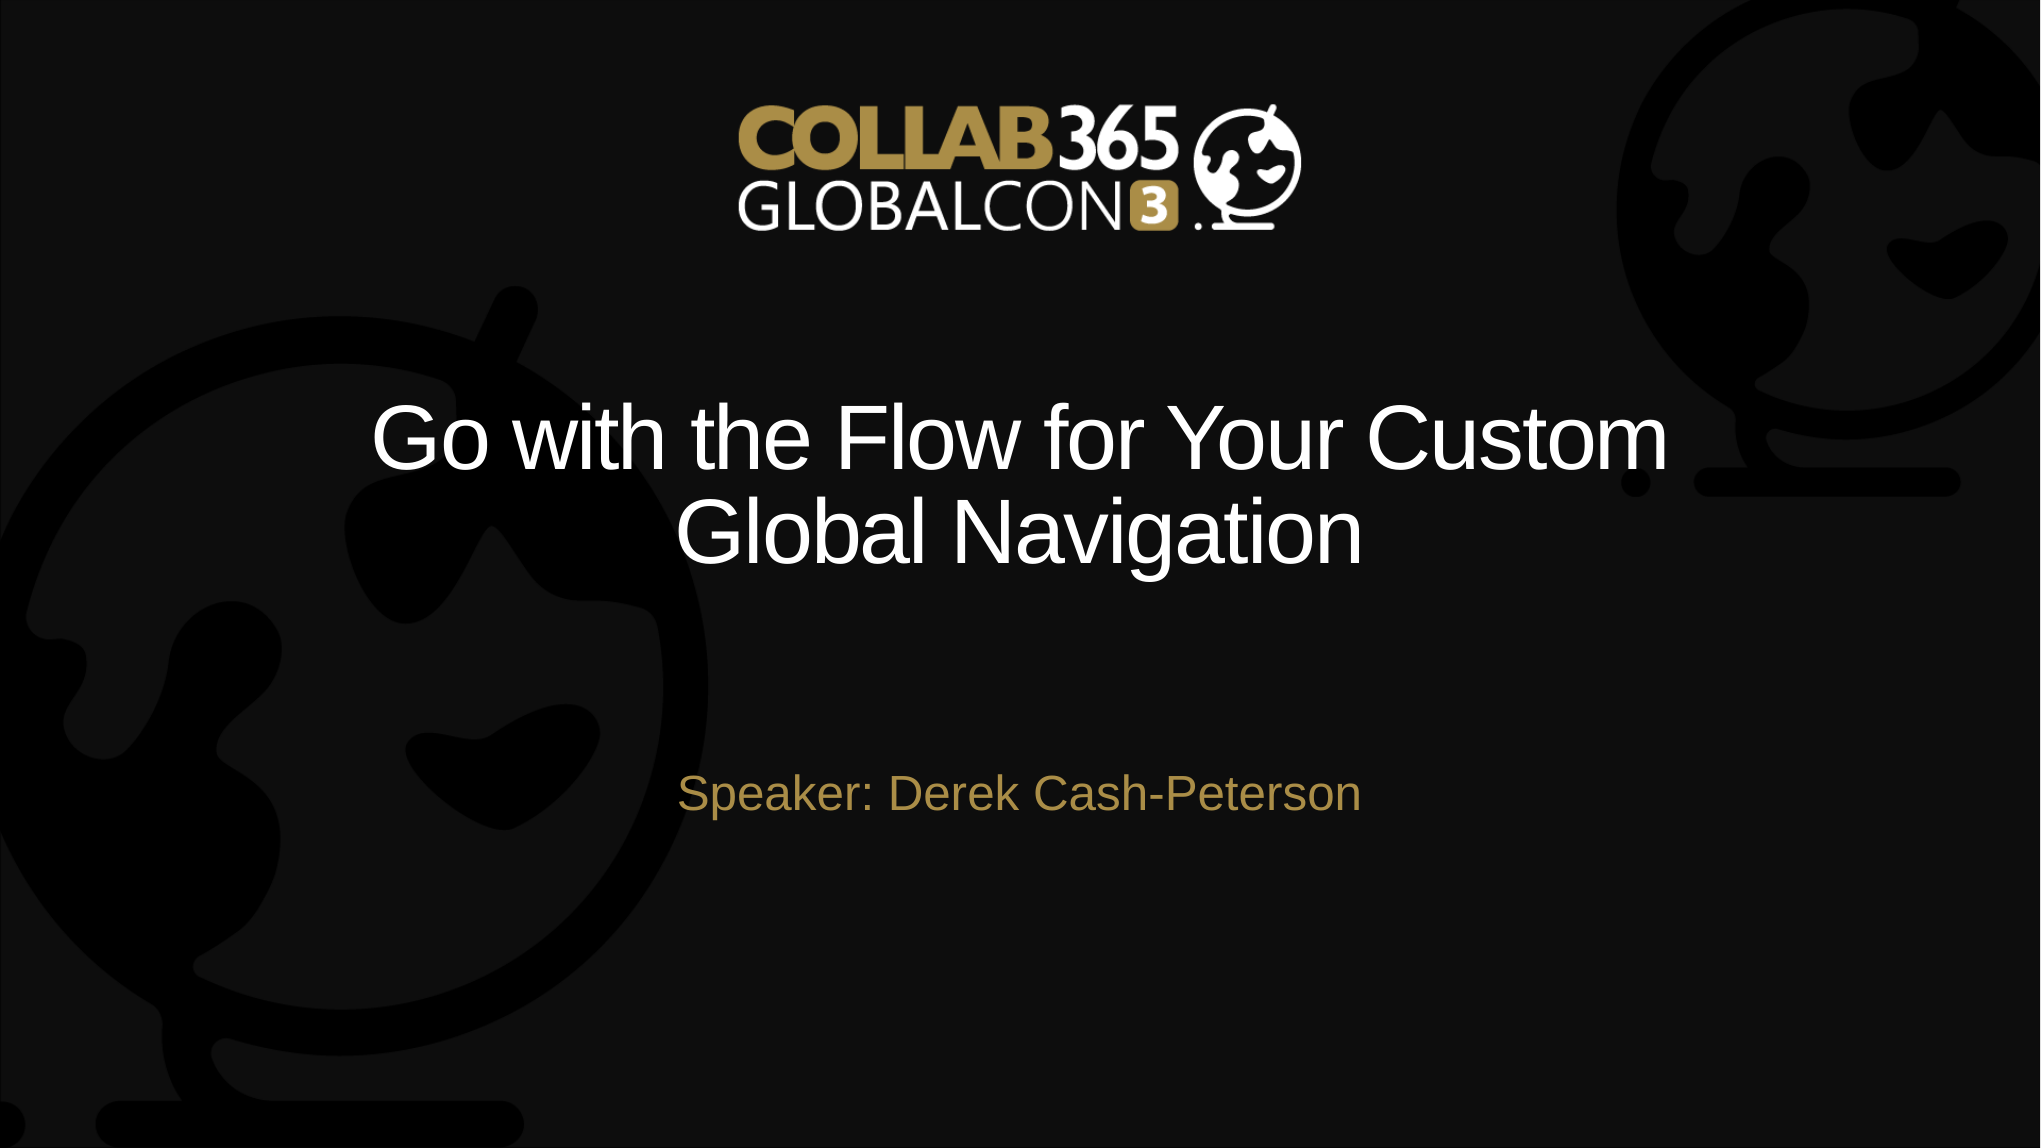

# Go with the Flow for Your Custom Global Navigation
Speaker: Derek Cash-Peterson